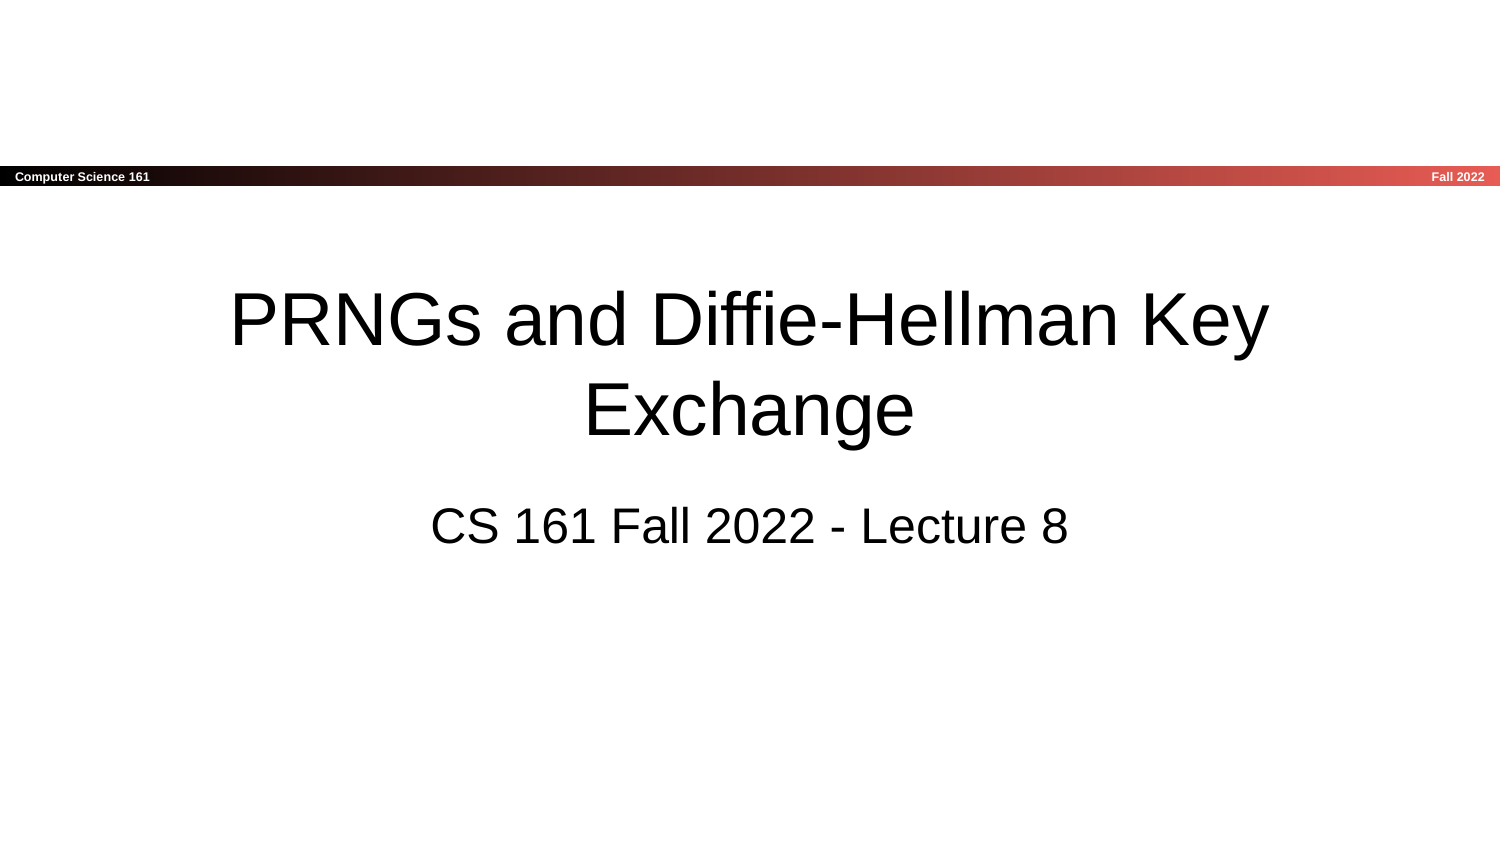

# PRNGs and Diffie-Hellman Key Exchange
CS 161 Fall 2022 - Lecture 8